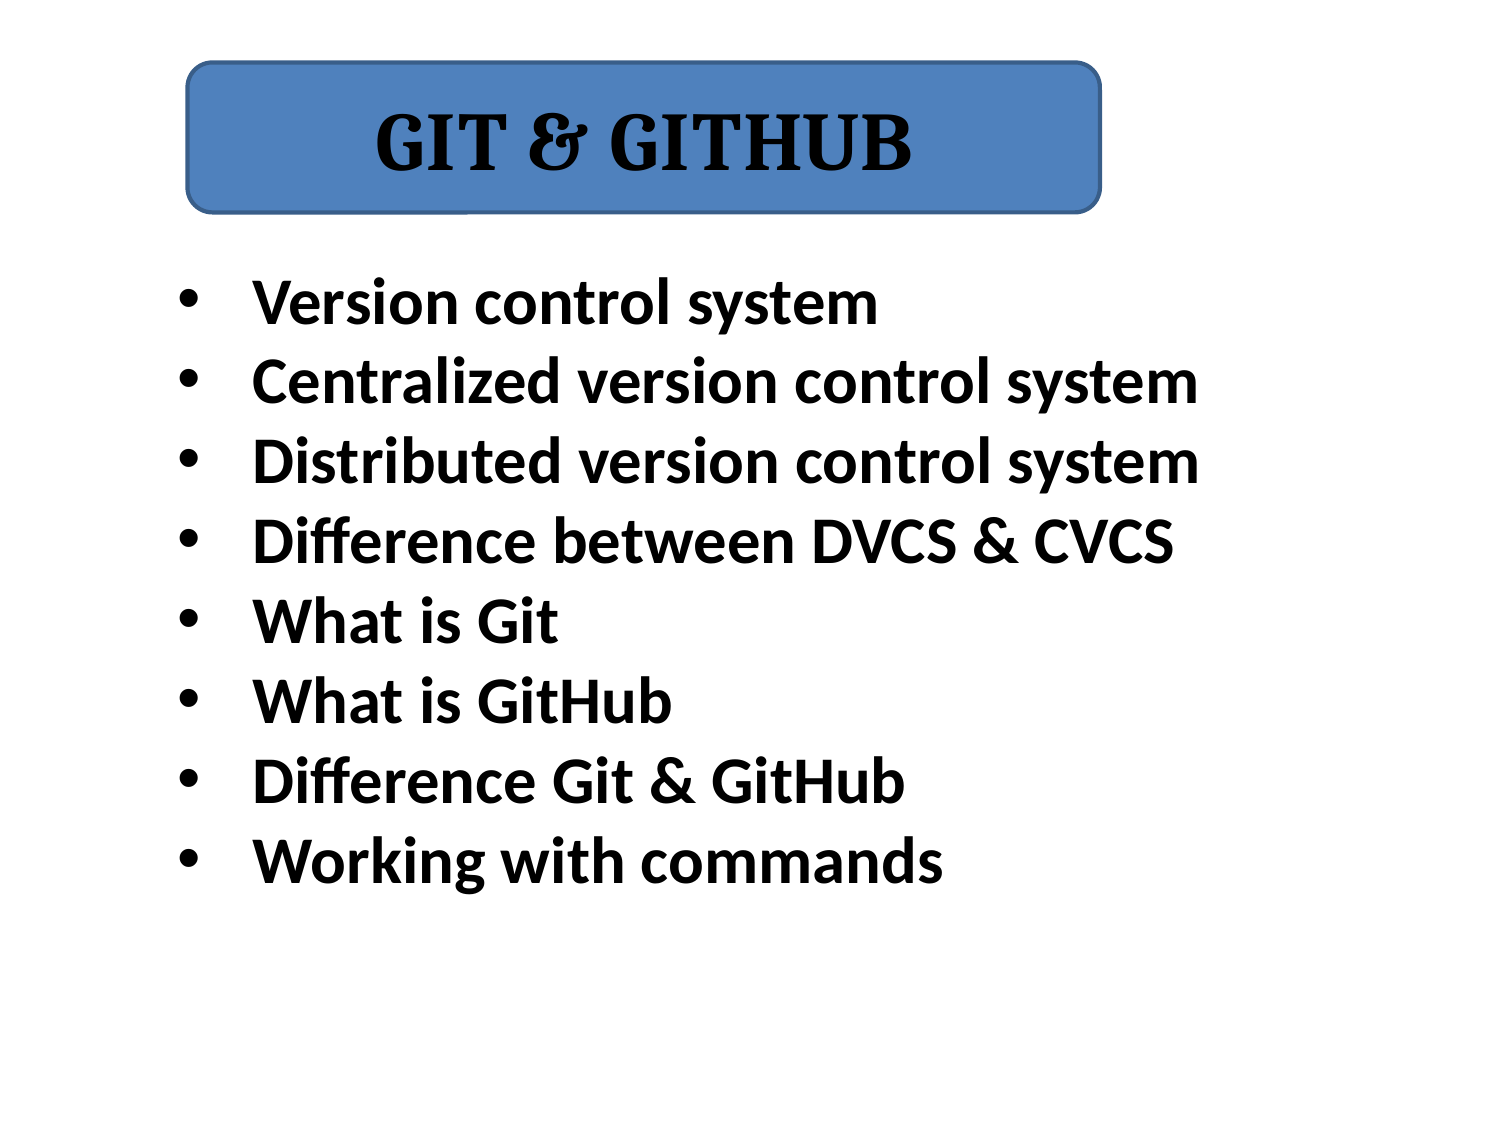

GIT & GITHUB
Version control system
Centralized version control system
Distributed version control system
Difference between DVCS & CVCS
What is Git
What is GitHub
Difference Git & GitHub
Working with commands